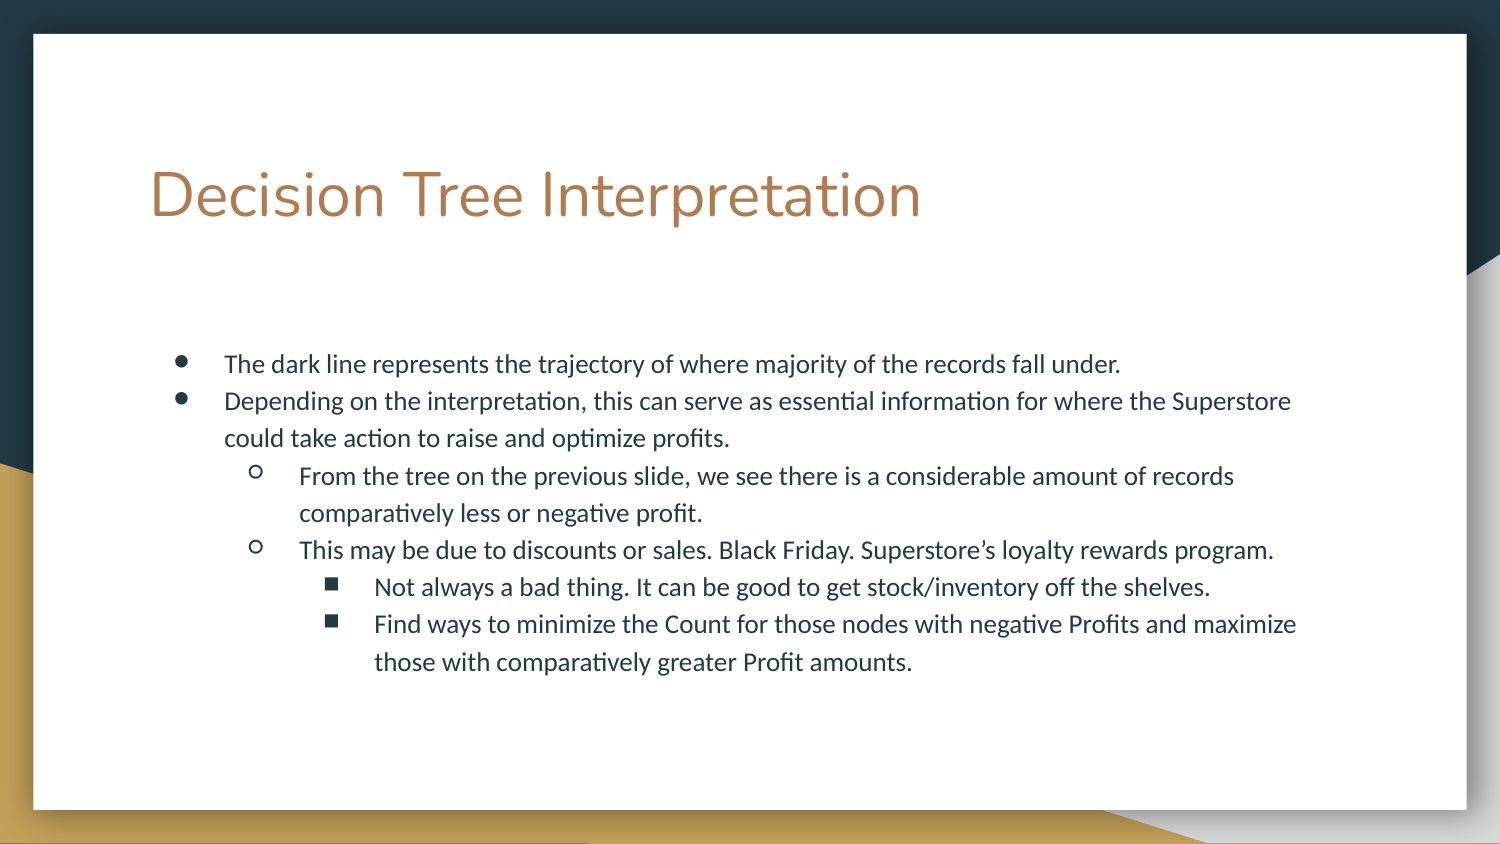

# Decision Tree Interpretation
The dark line represents the trajectory of where majority of the records fall under.
Depending on the interpretation, this can serve as essential information for where the Superstore could take action to raise and optimize profits.
From the tree on the previous slide, we see there is a considerable amount of records comparatively less or negative profit.
This may be due to discounts or sales. Black Friday. Superstore’s loyalty rewards program.
Not always a bad thing. It can be good to get stock/inventory off the shelves.
Find ways to minimize the Count for those nodes with negative Profits and maximize those with comparatively greater Profit amounts.